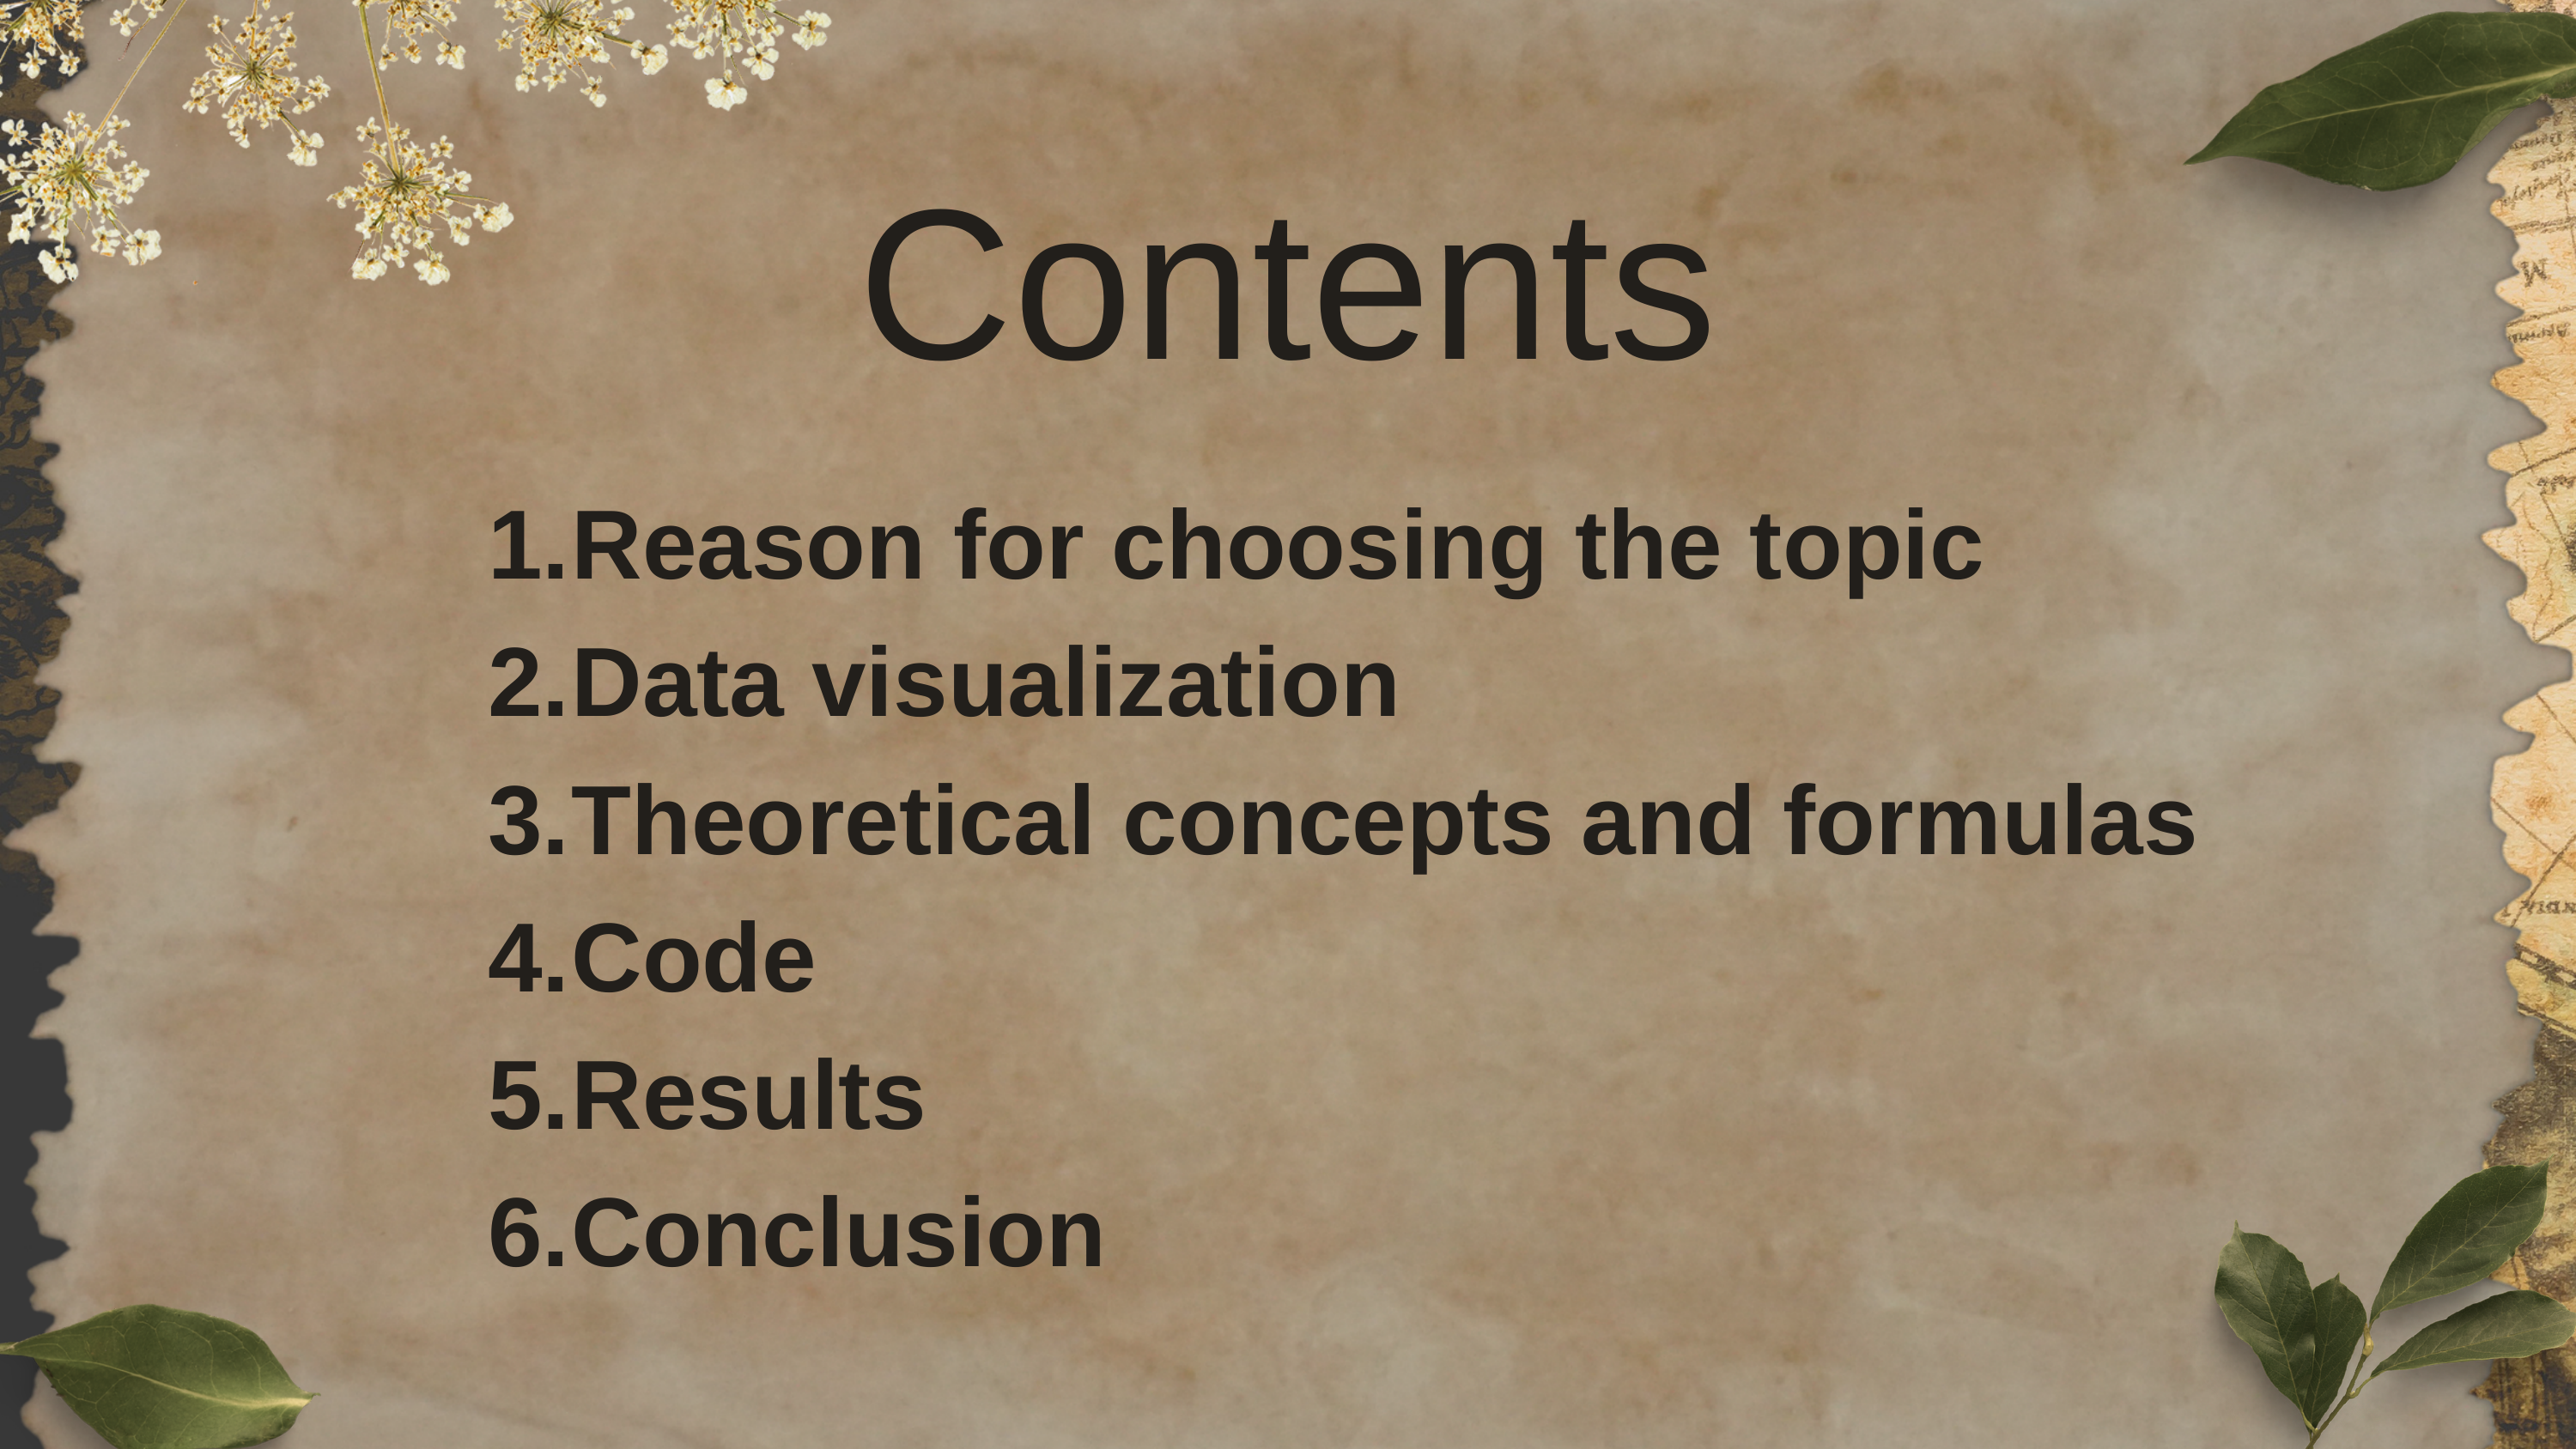

Contents
Reason for choosing the topic
Data visualization
Theoretical concepts and formulas
Code
Results
Conclusion